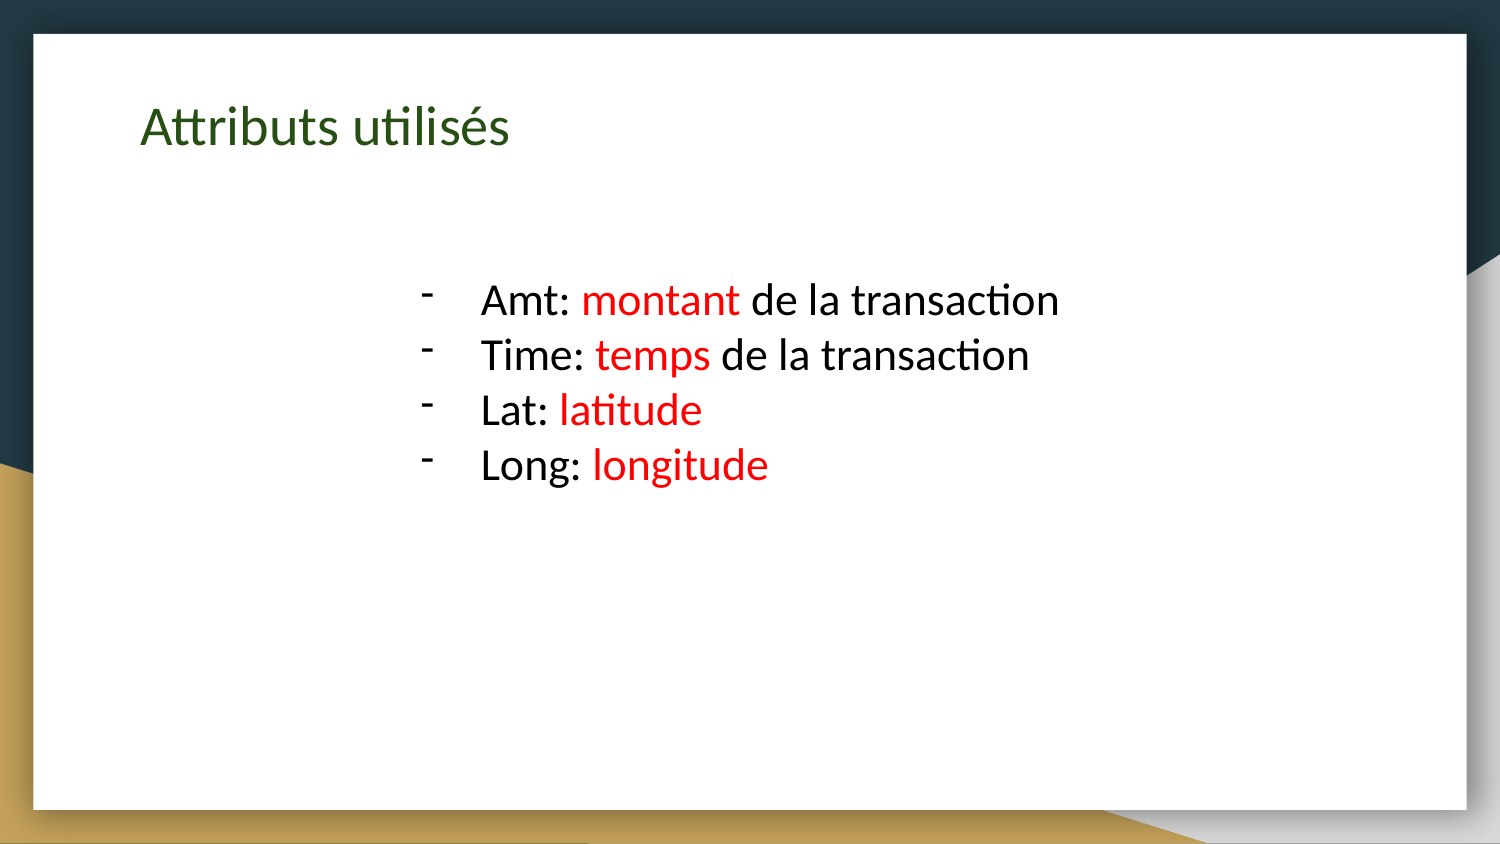

Attributs utilisés
Amt: montant de la transaction
Time: temps de la transaction
Lat: latitude
Long: longitude